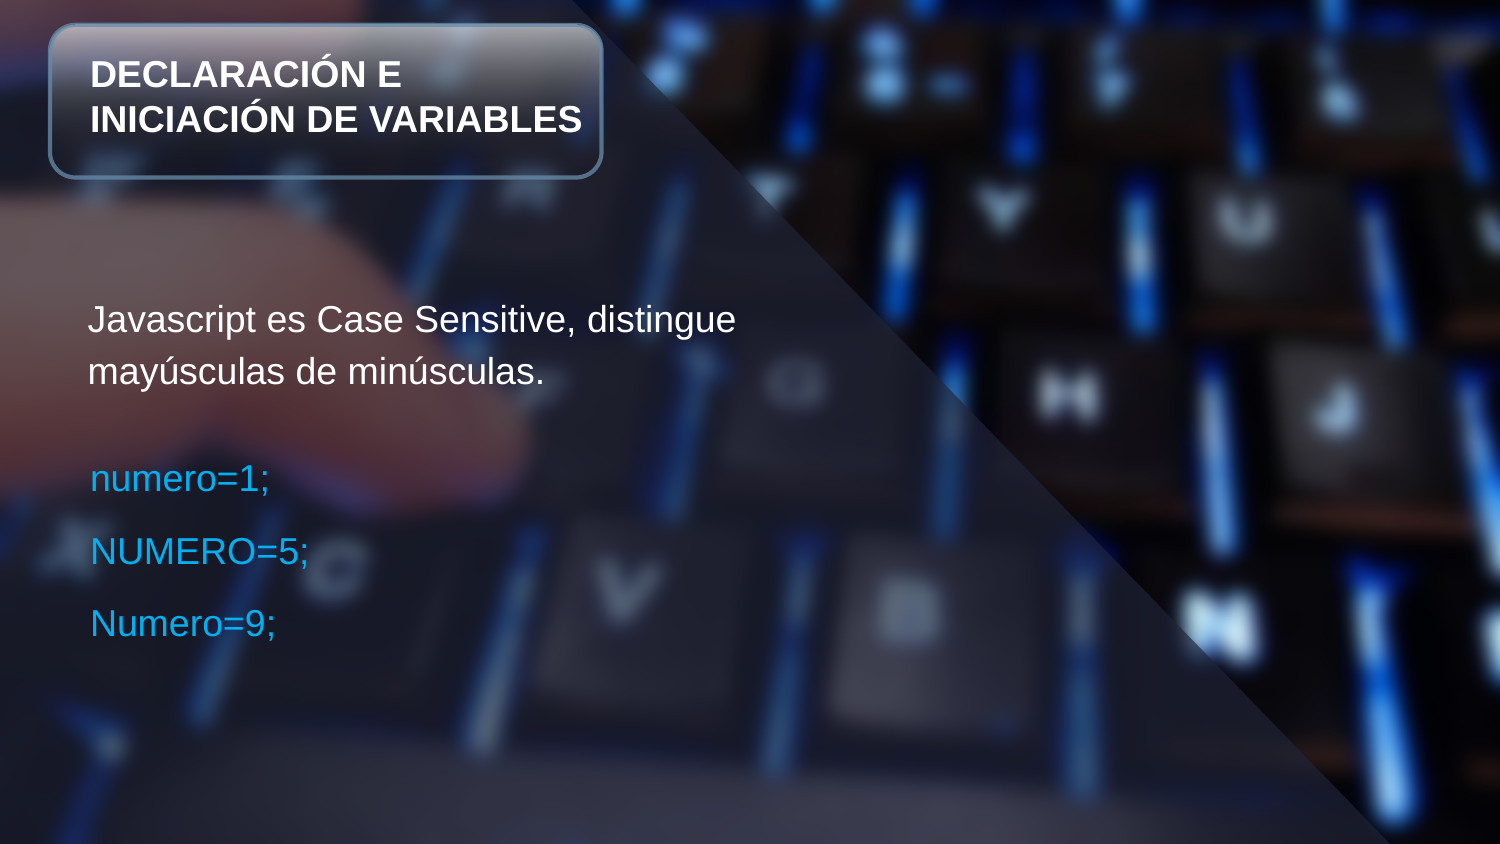

# DECLARACIÓN E INICIACIÓN DE VARIABLES
Javascript es Case Sensitive, distingue mayúsculas de minúsculas.
numero=1;
NUMERO=5;
Numero=9;